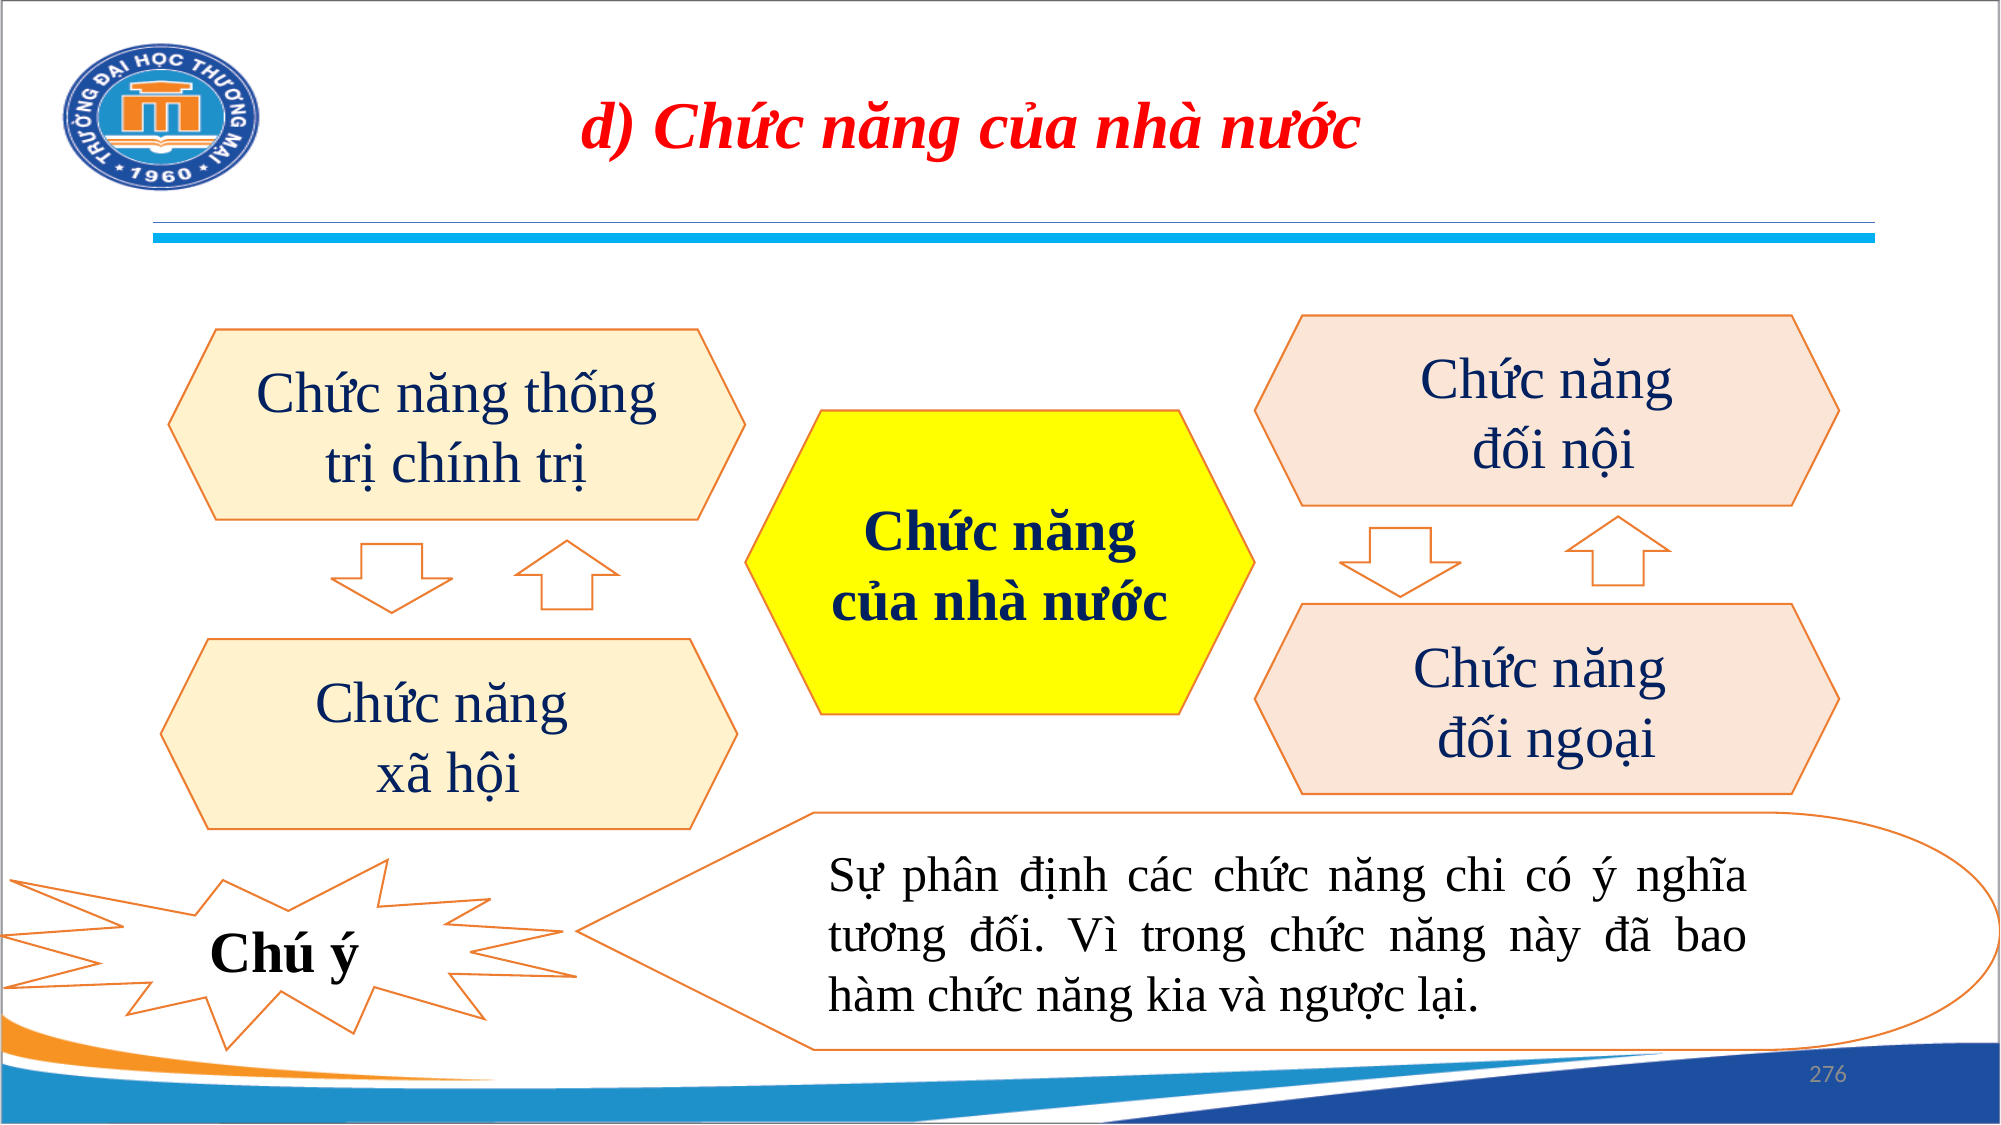

d) Chức năng của nhà nước
Chức năng
 đối nội
Chức năng thống trị chính trị
Chức năng của nhà nước

Chức năng
đối ngoại
Chức năng
xã hội
Sự phân định các chức năng chi có ý nghĩa tương đối. Vì trong chức năng này đã bao hàm chức năng kia và ngược lại.
Chú ý
276